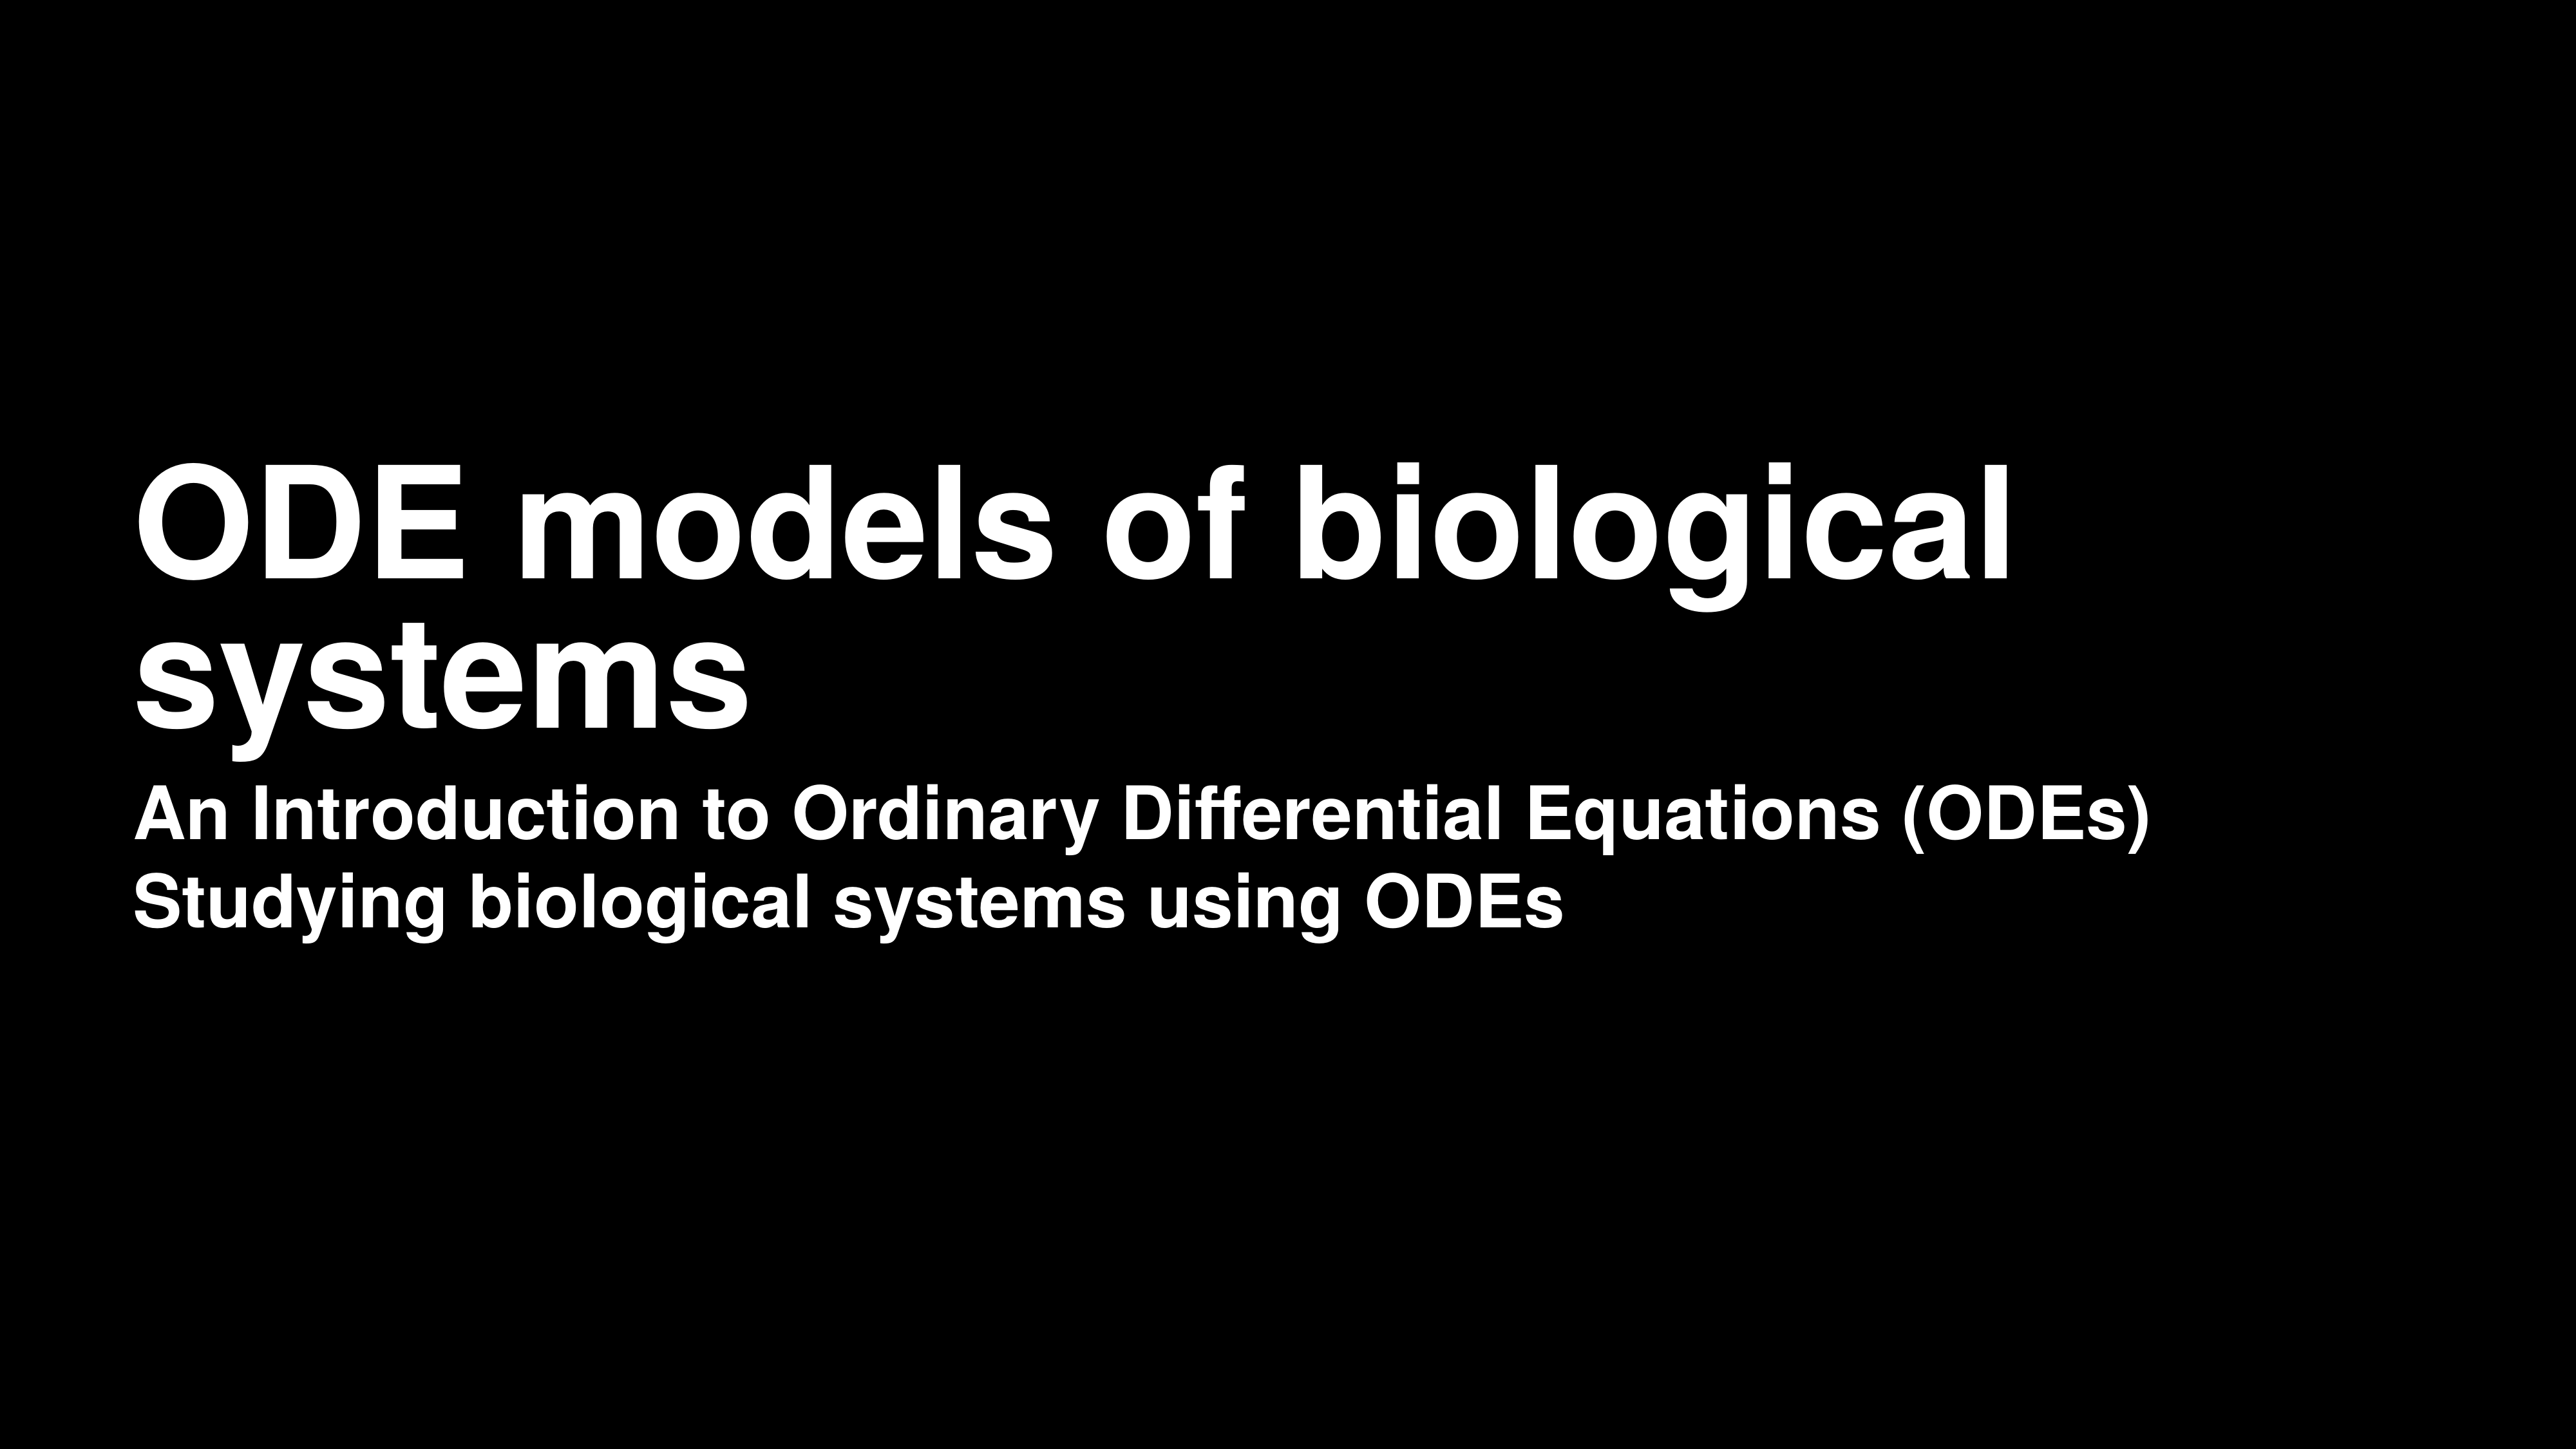

ODE models of biological systems
An Introduction to Ordinary Differential Equations (ODEs)
Studying biological systems using ODEs